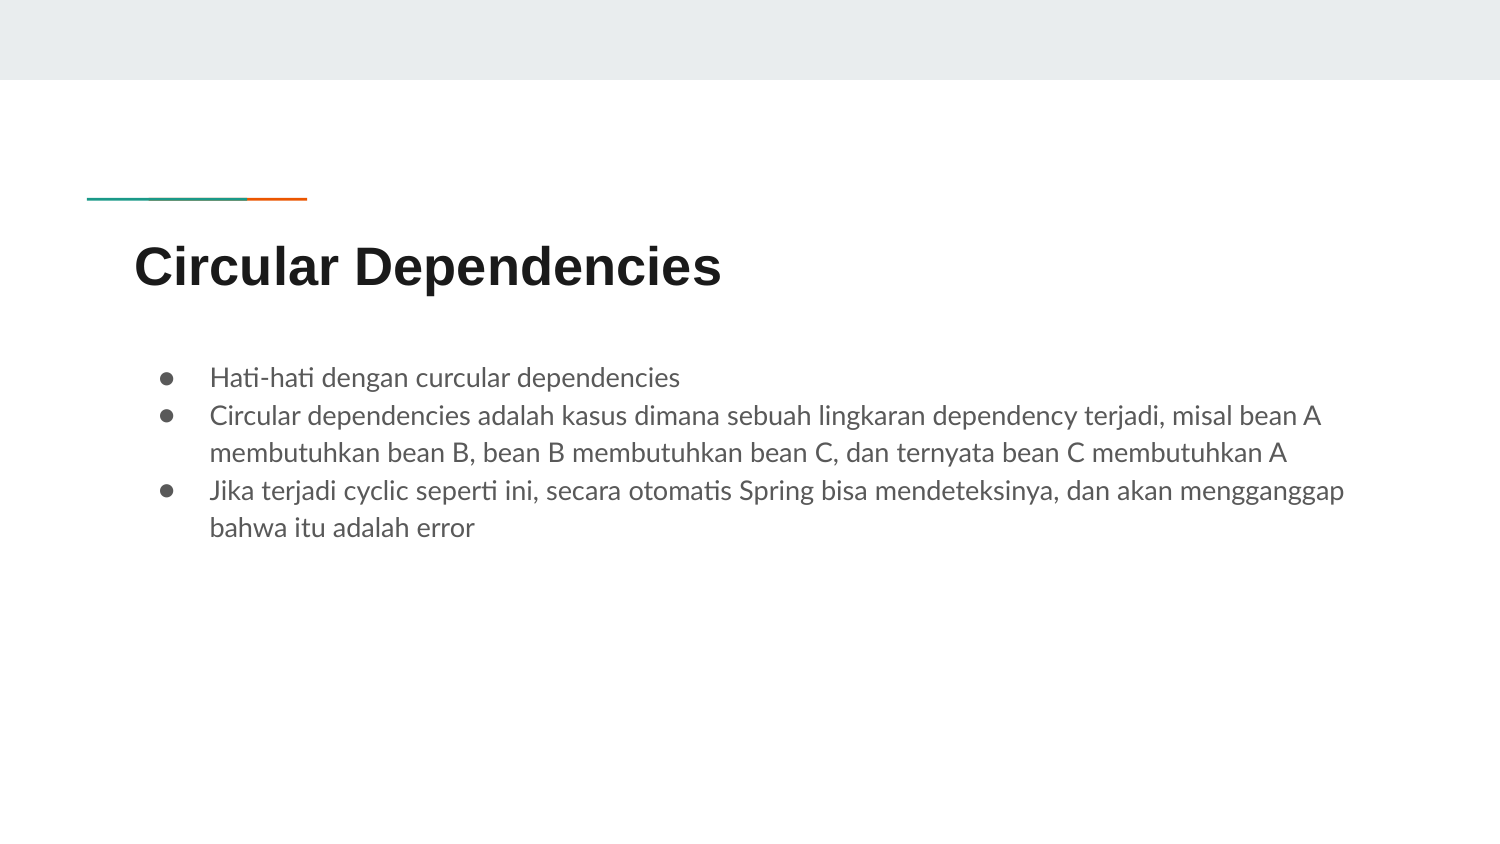

# Circular Dependencies
Hati-hati dengan curcular dependencies
Circular dependencies adalah kasus dimana sebuah lingkaran dependency terjadi, misal bean A membutuhkan bean B, bean B membutuhkan bean C, dan ternyata bean C membutuhkan A
Jika terjadi cyclic seperti ini, secara otomatis Spring bisa mendeteksinya, dan akan mengganggap bahwa itu adalah error